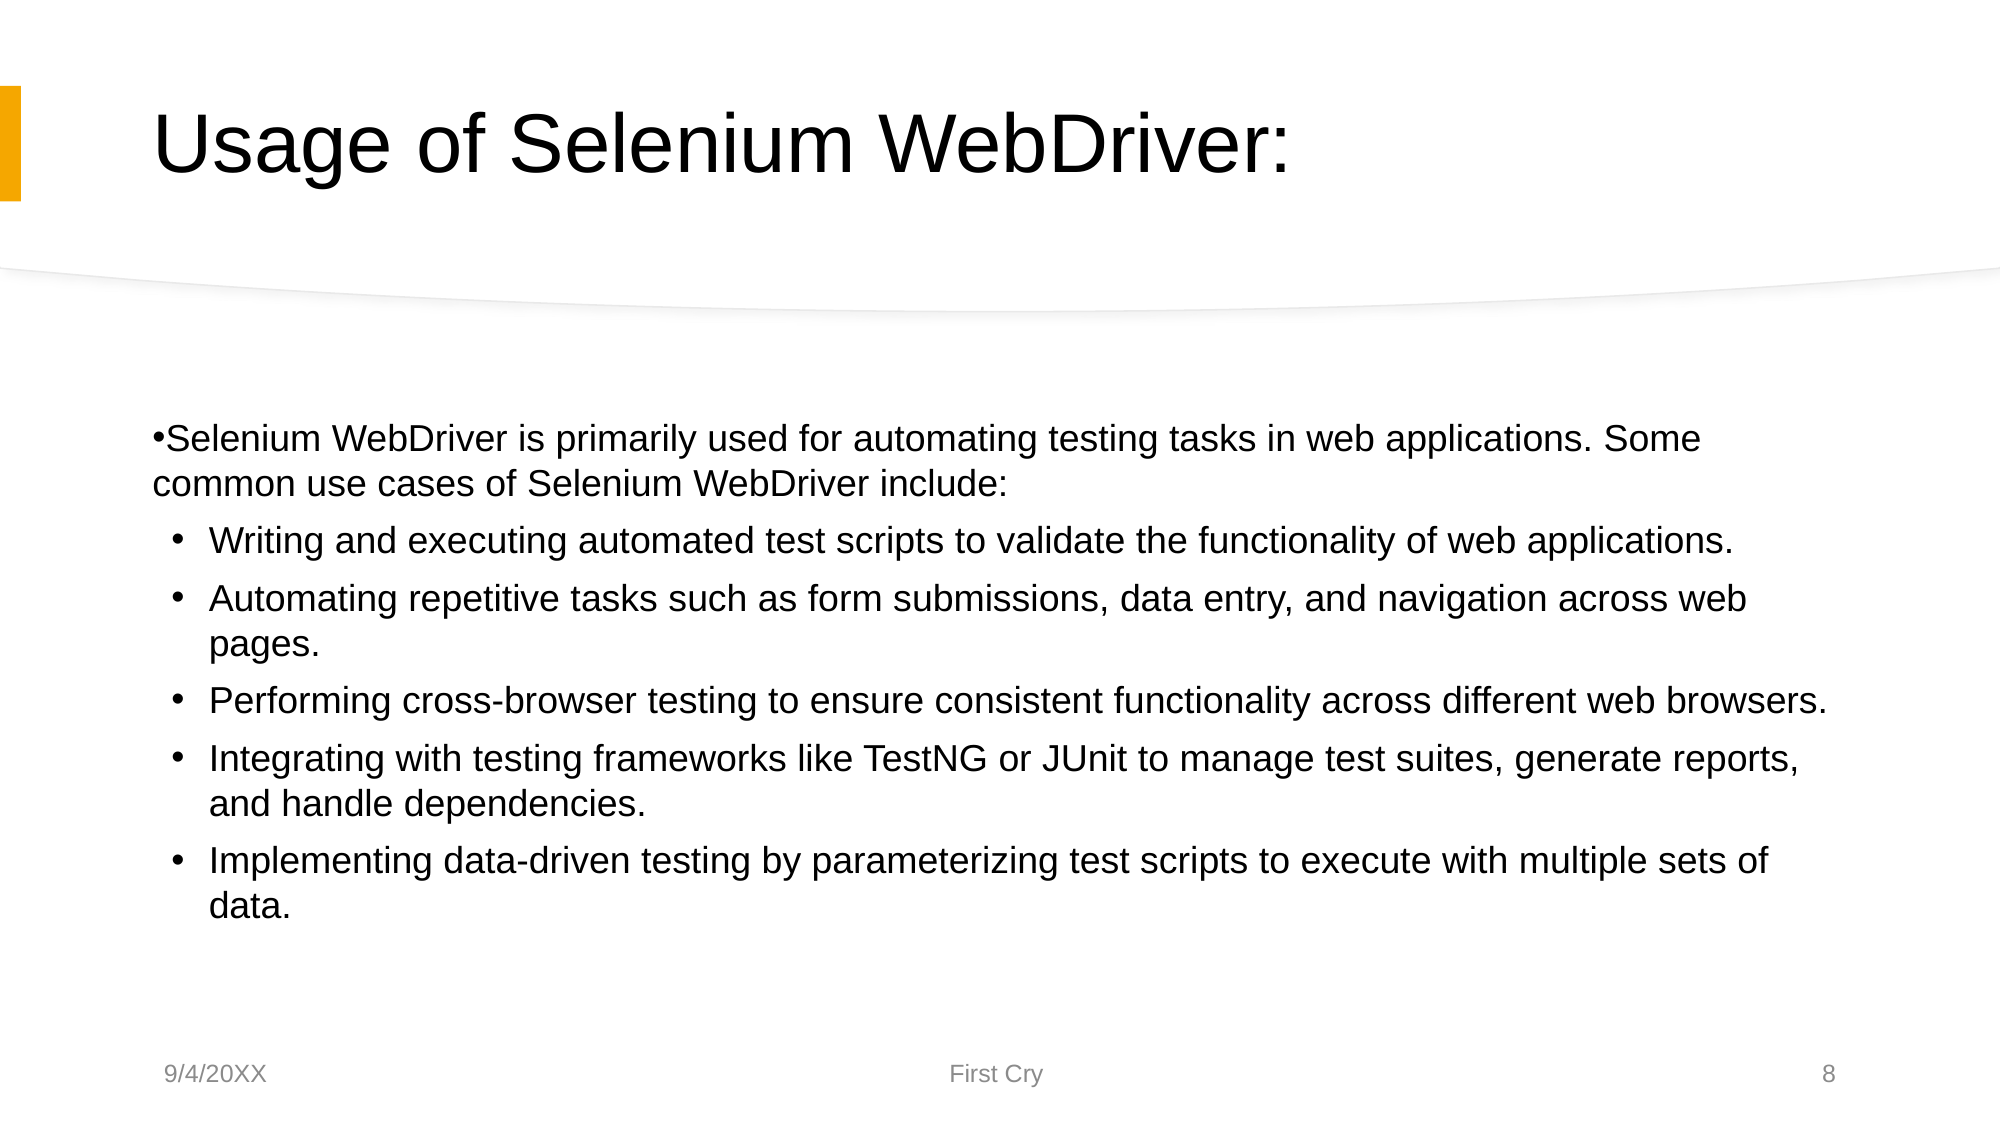

Usage of Selenium WebDriver:

Selenium WebDriver is primarily used for automating testing tasks in web applications. Some       common use cases of Selenium WebDriver include:
Writing and executing automated test scripts to validate the functionality of web applications.
Automating repetitive tasks such as form submissions, data entry, and navigation across web pages.
Performing cross-browser testing to ensure consistent functionality across different web browsers.
Integrating with testing frameworks like TestNG or JUnit to manage test suites, generate reports, and handle dependencies.
Implementing data-driven testing by parameterizing test scripts to execute with multiple sets of data.
9/4/20XX
First Cry
8